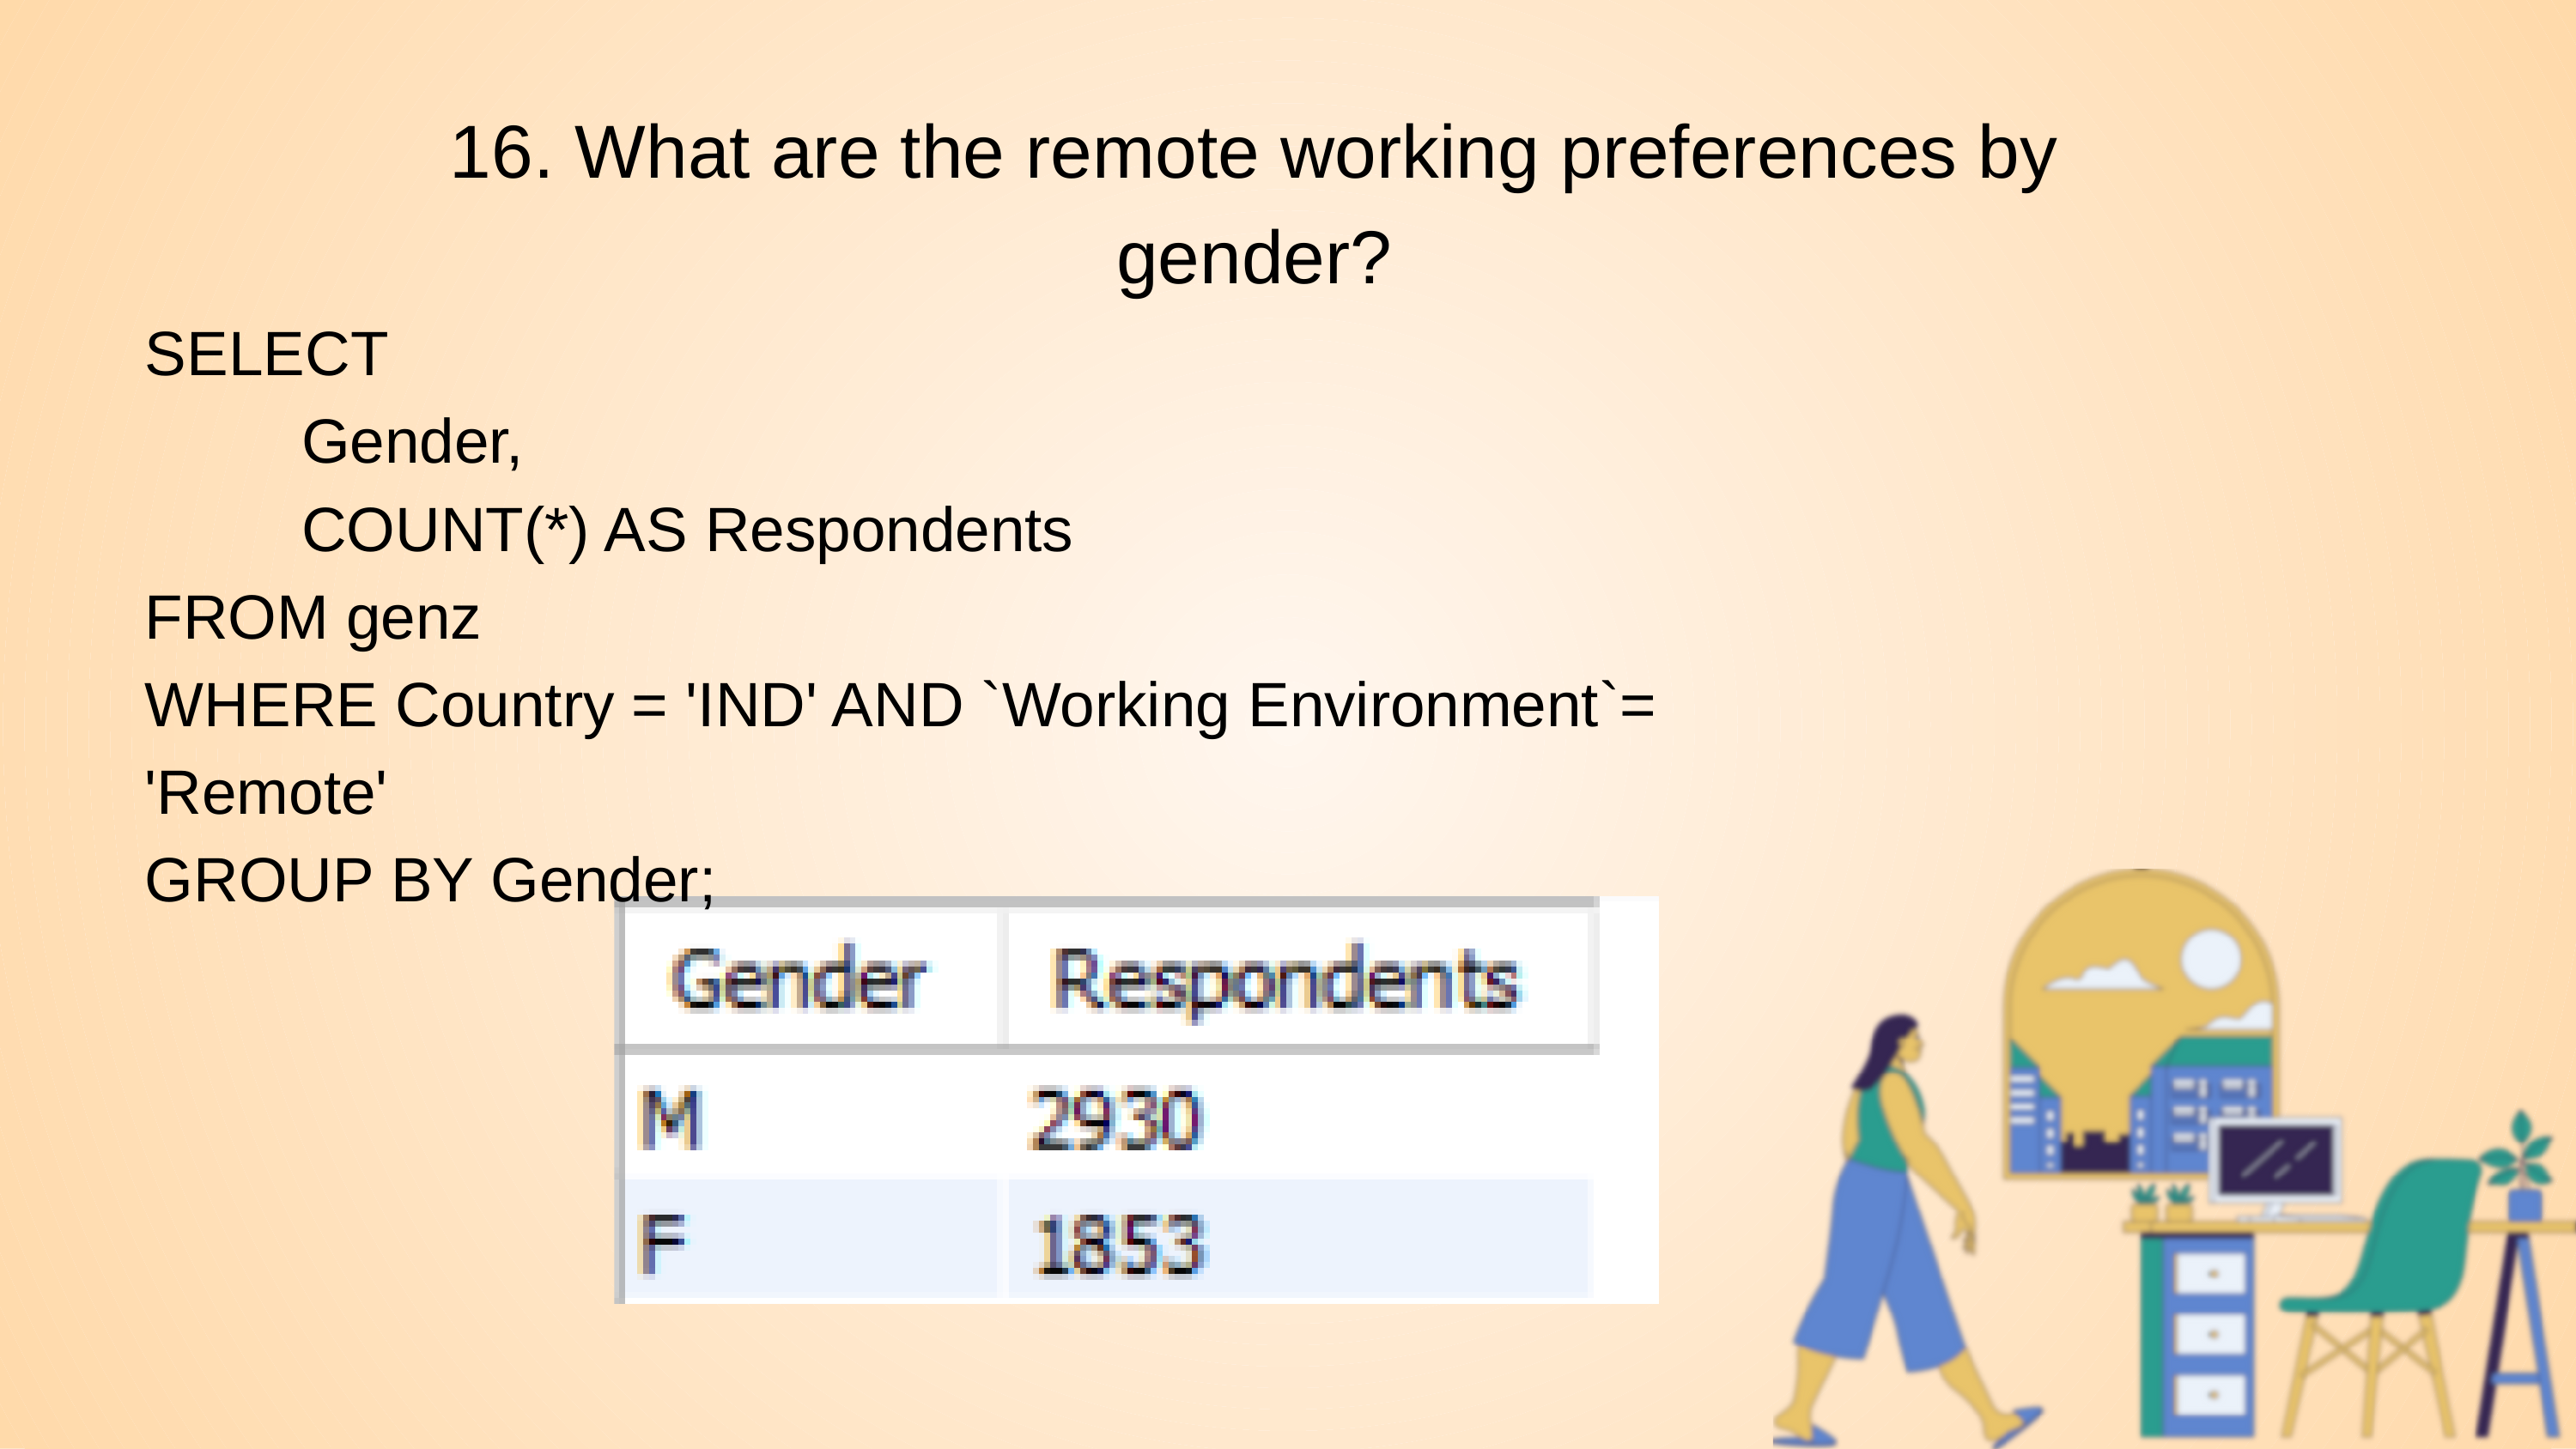

16. What are the remote working preferences by gender?
SELECT
         Gender,
         COUNT(*) AS Respondents
FROM genz
WHERE Country = 'IND' AND `Working Environment`= 'Remote'
GROUP BY Gender;